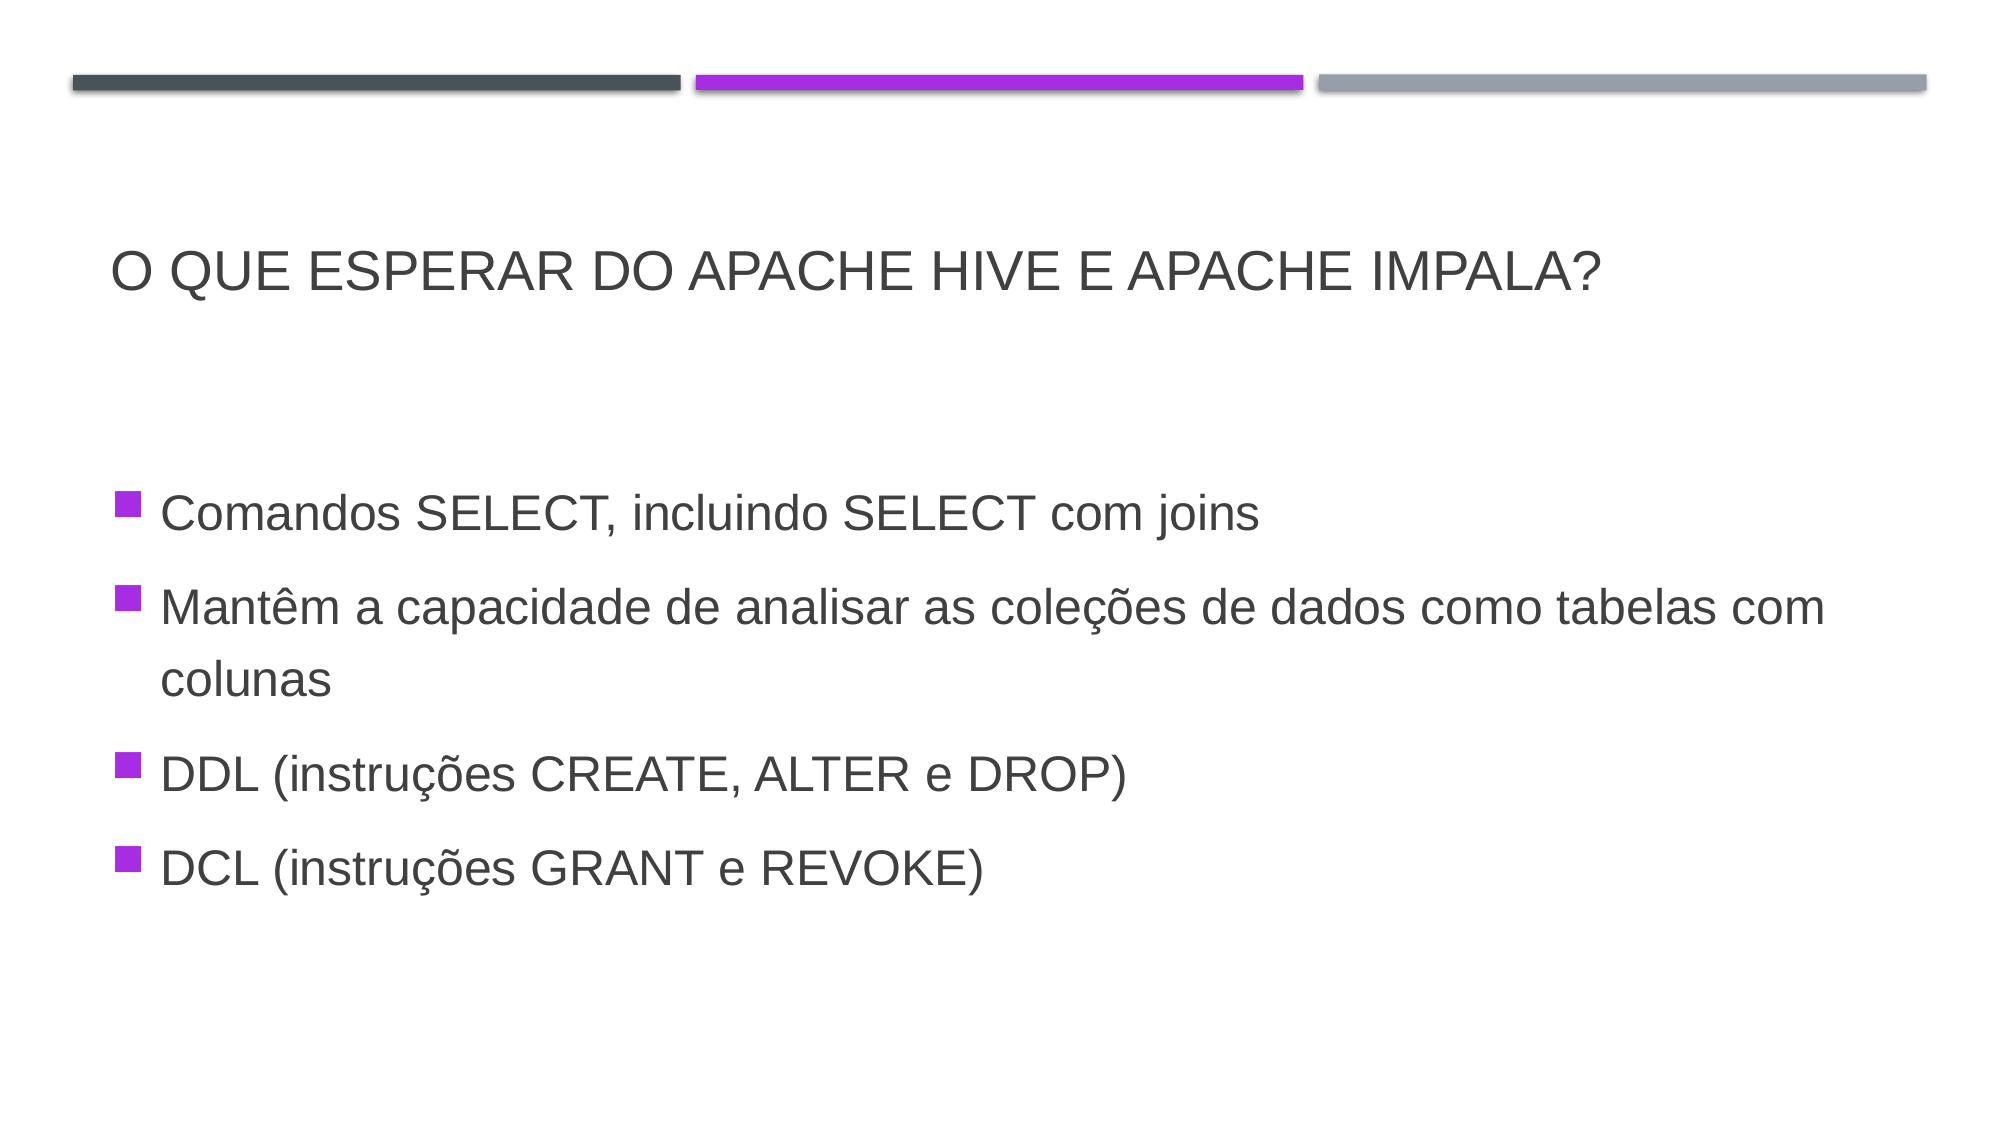

# O que esperar do apache hive e apache impala?
Comandos SELECT, incluindo SELECT com joins
Mantêm a capacidade de analisar as coleções de dados como tabelas com colunas
DDL (instruções CREATE, ALTER e DROP)
DCL (instruções GRANT e REVOKE)